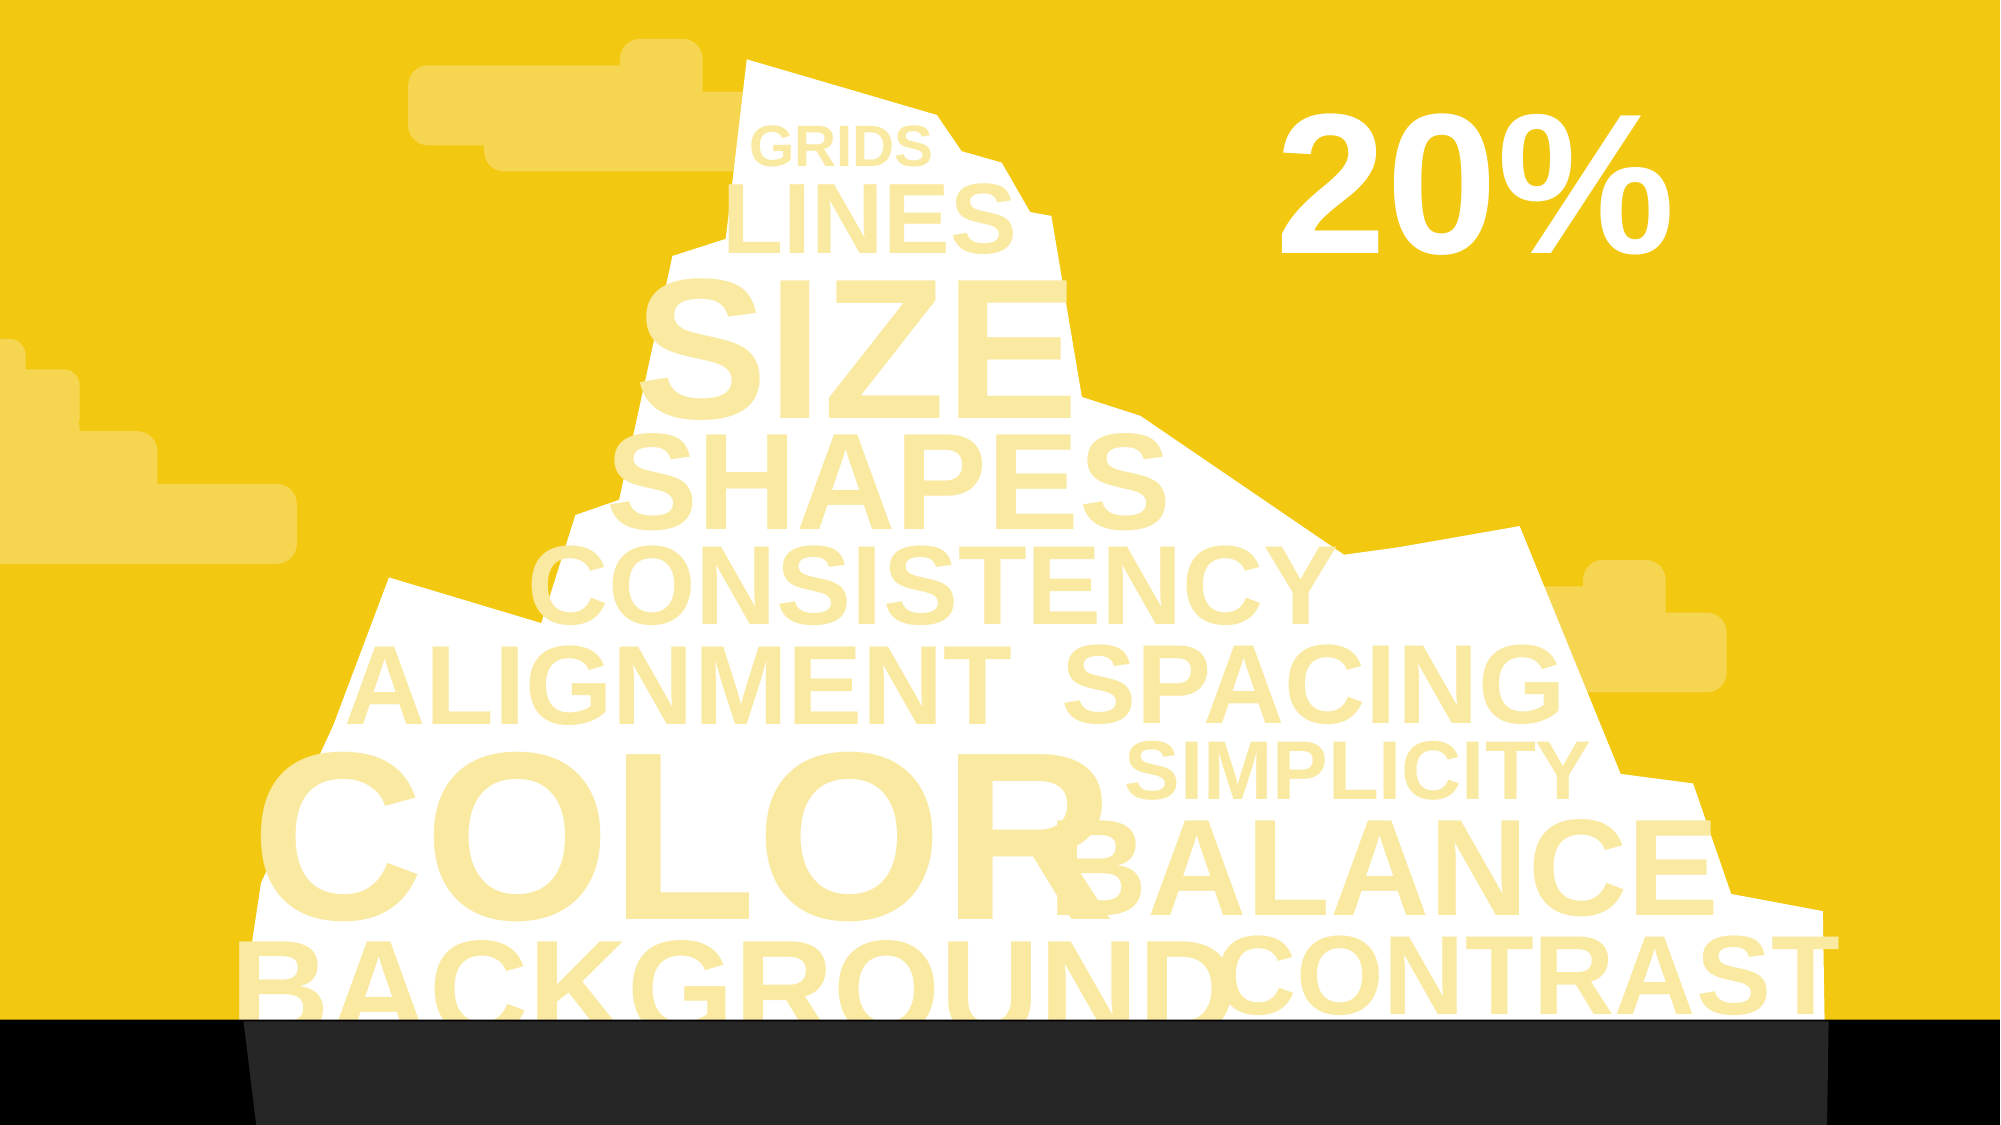

20%

GRIDS
LINES
SIZE

SHAPES
CONSISTENCY

SPACING
ALIGNMENT
COLOR
SIMPLICITY
BALANCE
BACKGROUND
CONTRAST